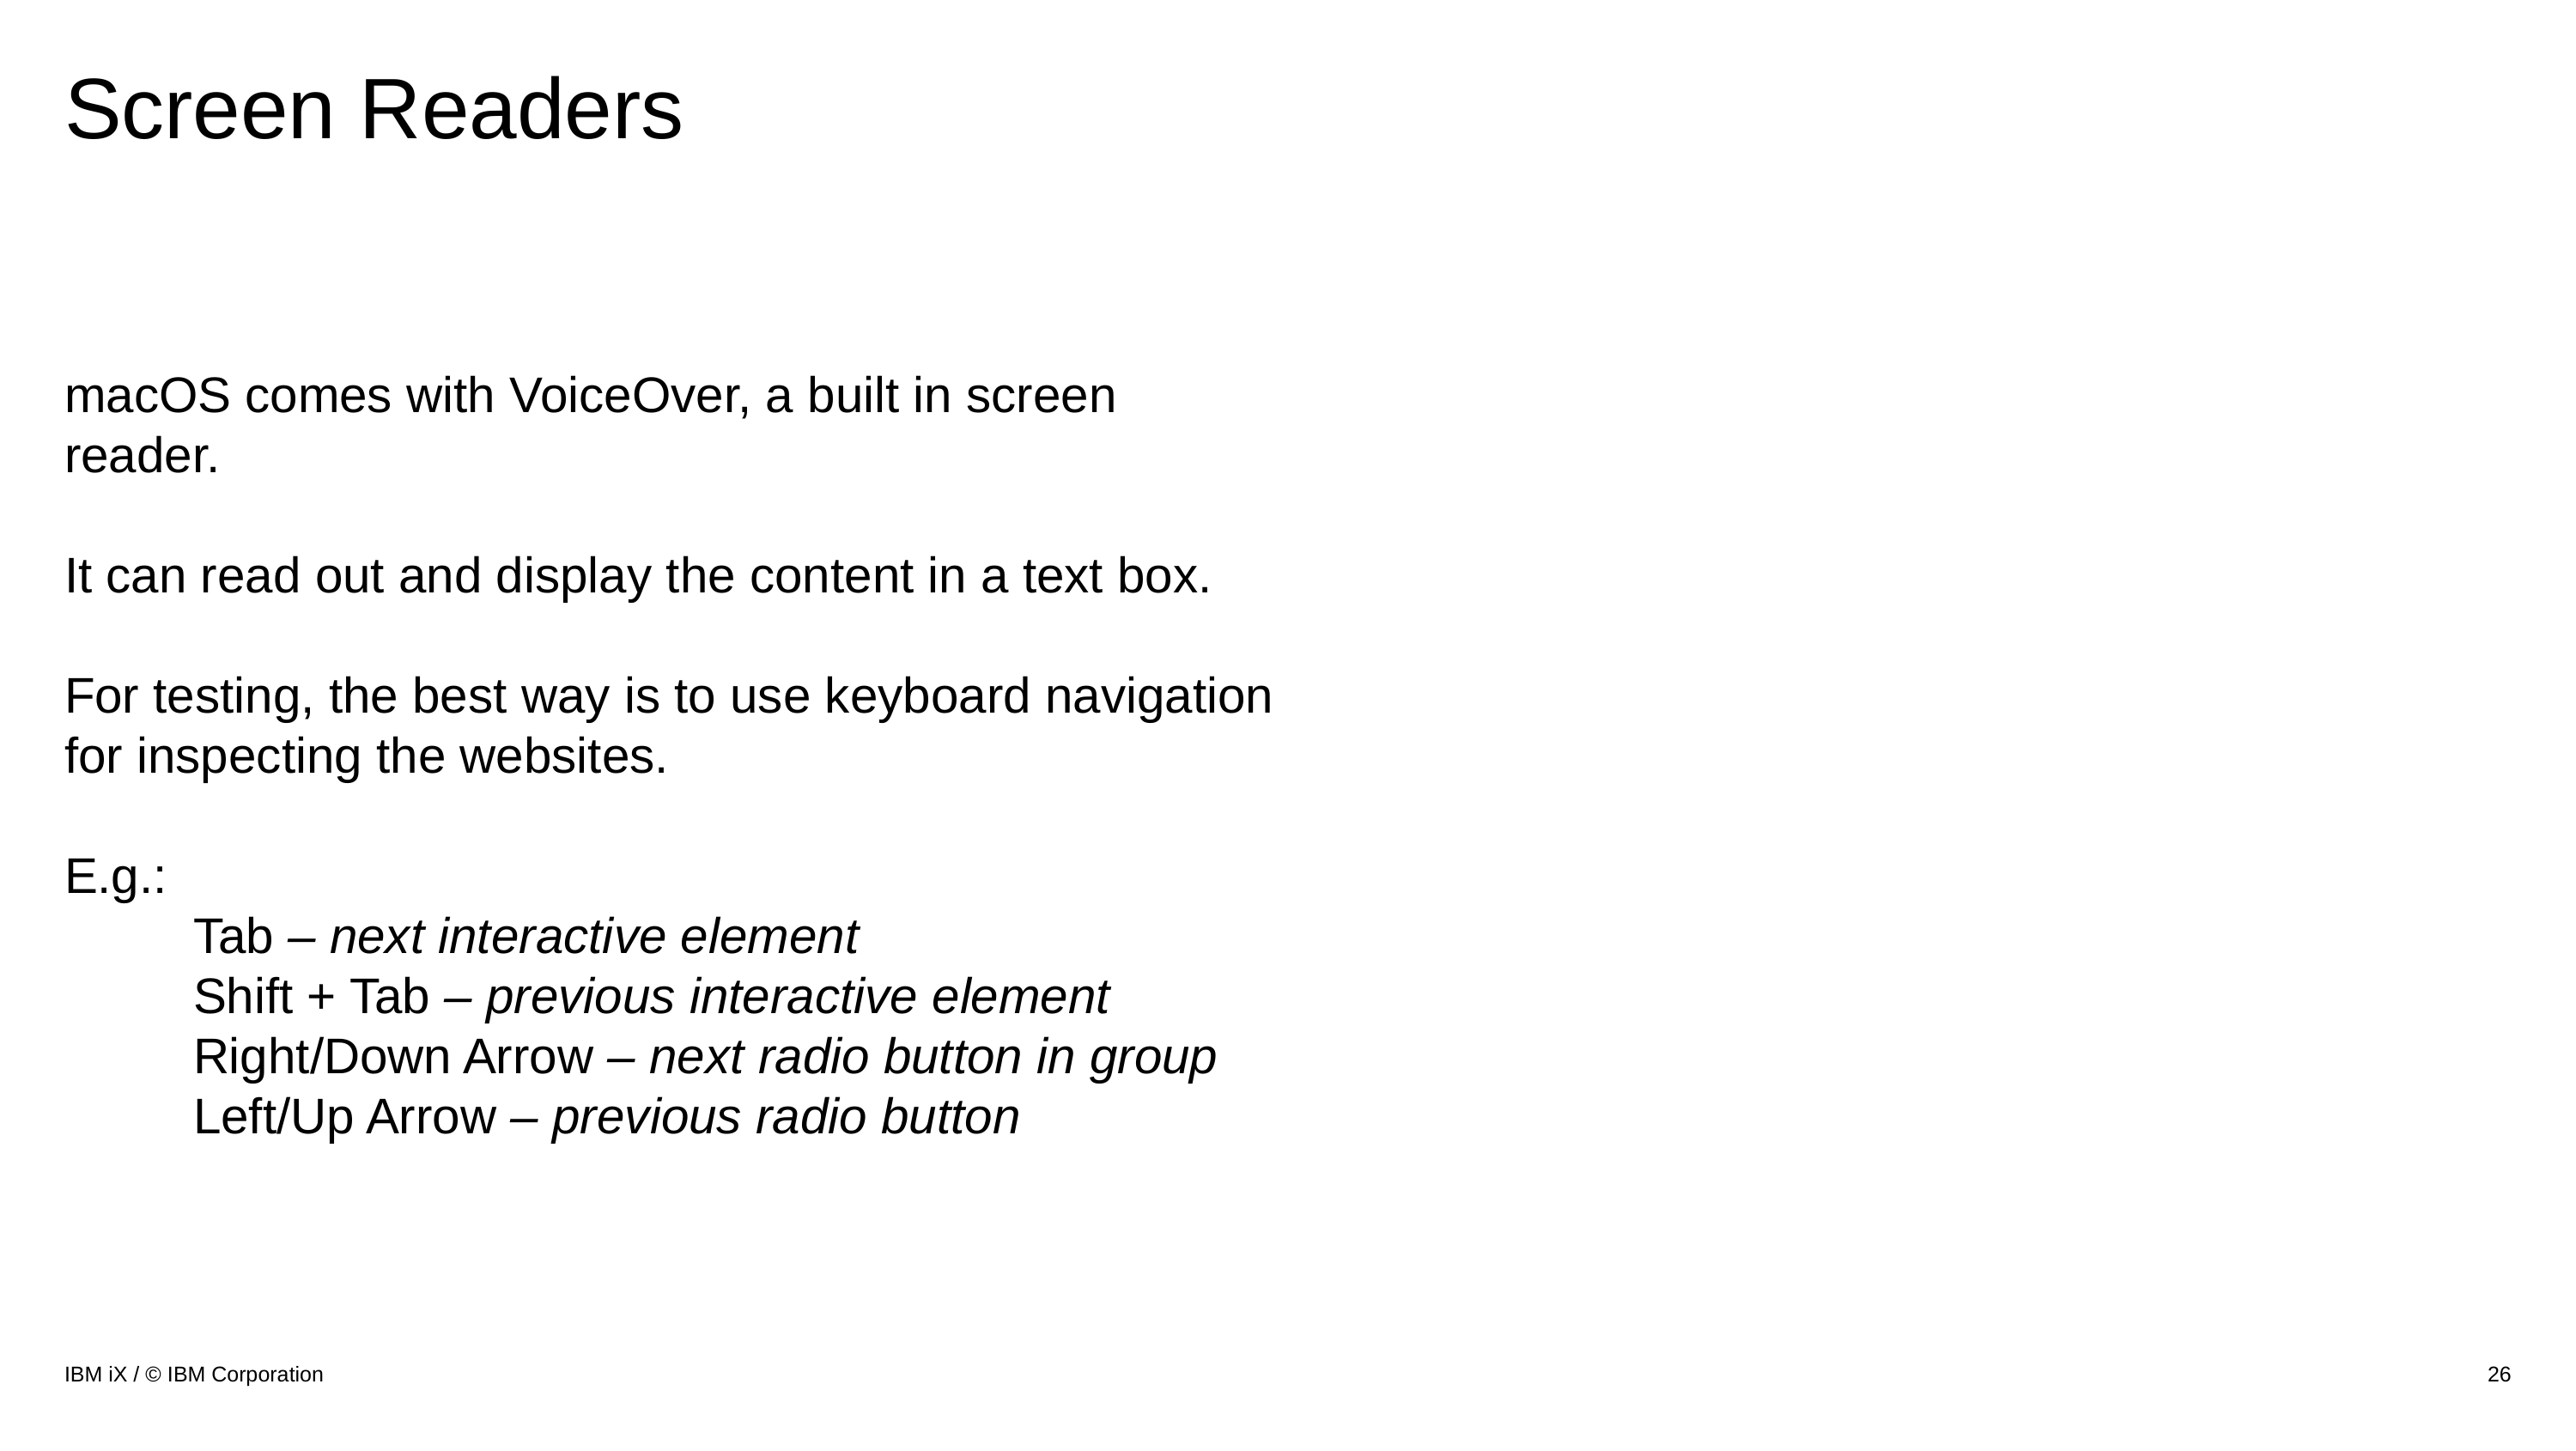

# Screen Readers
macOS comes with VoiceOver, a built in screen reader.

It can read out and display the content in a text box.

For testing, the best way is to use keyboard navigation for inspecting the websites.

E.g.:
	Tab – next interactive element
	Shift + Tab – previous interactive element
	Right/Down Arrow – next radio button in group
	Left/Up Arrow – previous radio button

IBM iX / © IBM Corporation
26